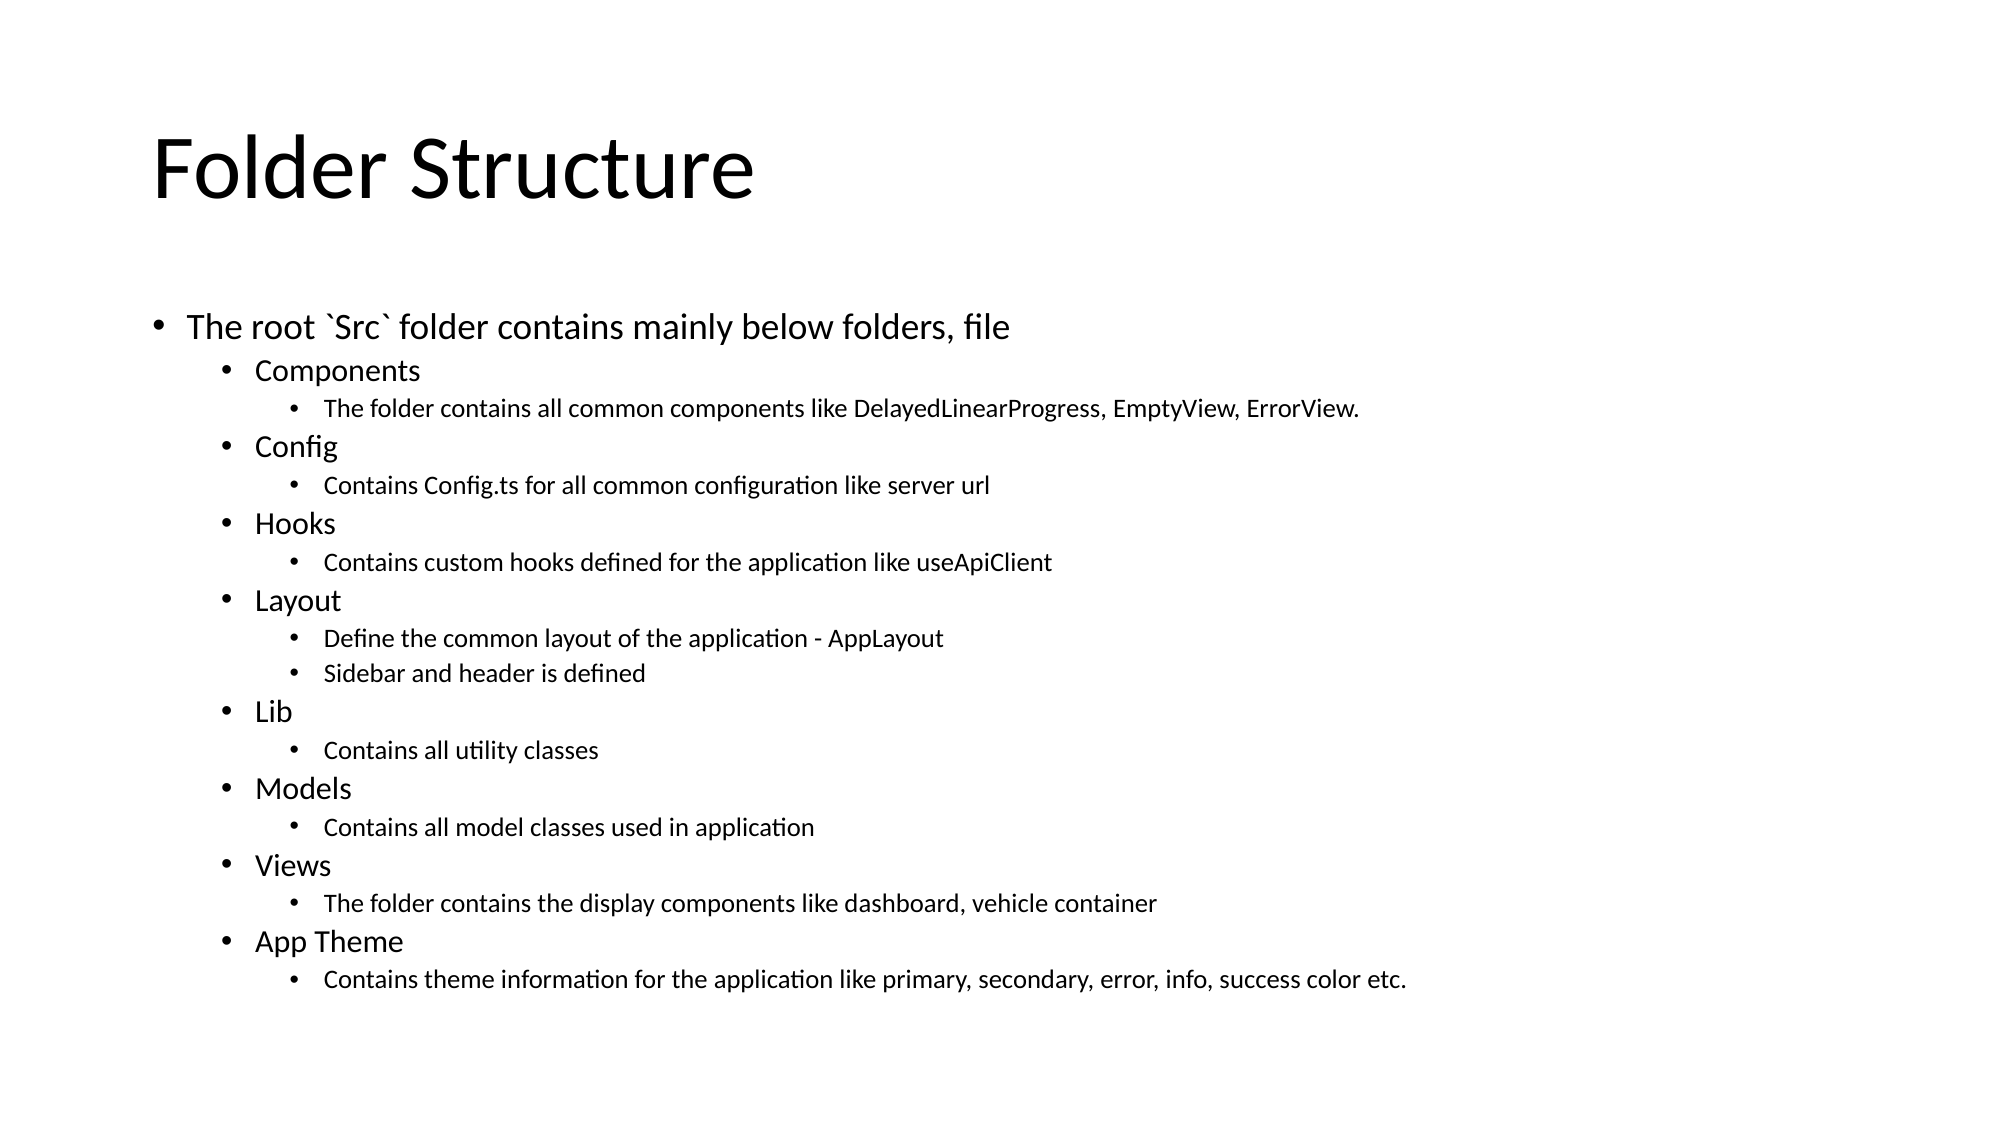

# Folder Structure
The root `Src` folder contains mainly below folders, file
Components
The folder contains all common components like DelayedLinearProgress, EmptyView, ErrorView.
Config
Contains Config.ts for all common configuration like server url
Hooks
Contains custom hooks defined for the application like useApiClient
Layout
Define the common layout of the application - AppLayout
Sidebar and header is defined
Lib
Contains all utility classes
Models
Contains all model classes used in application
Views
The folder contains the display components like dashboard, vehicle container
App Theme
Contains theme information for the application like primary, secondary, error, info, success color etc.